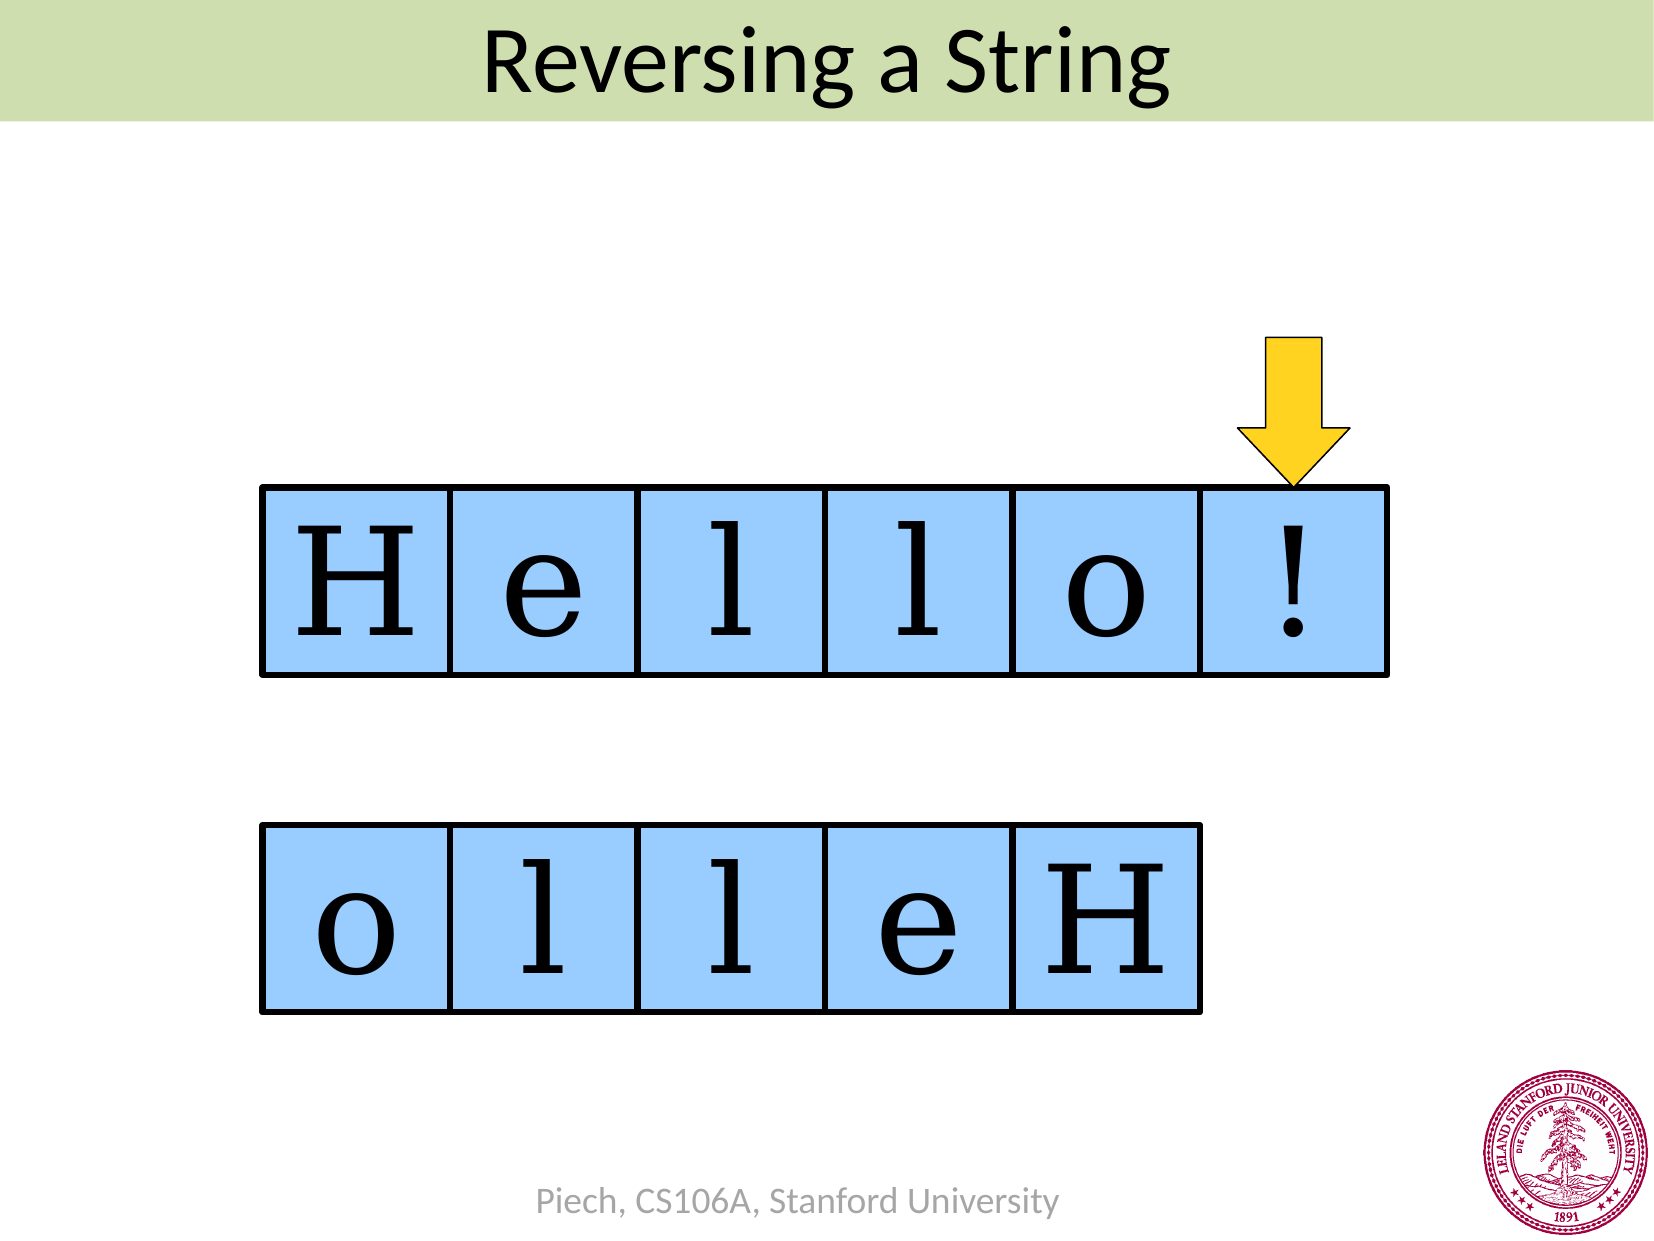

Reversing a String
#

H
e
l
l
o
!
o
l
l
e
H